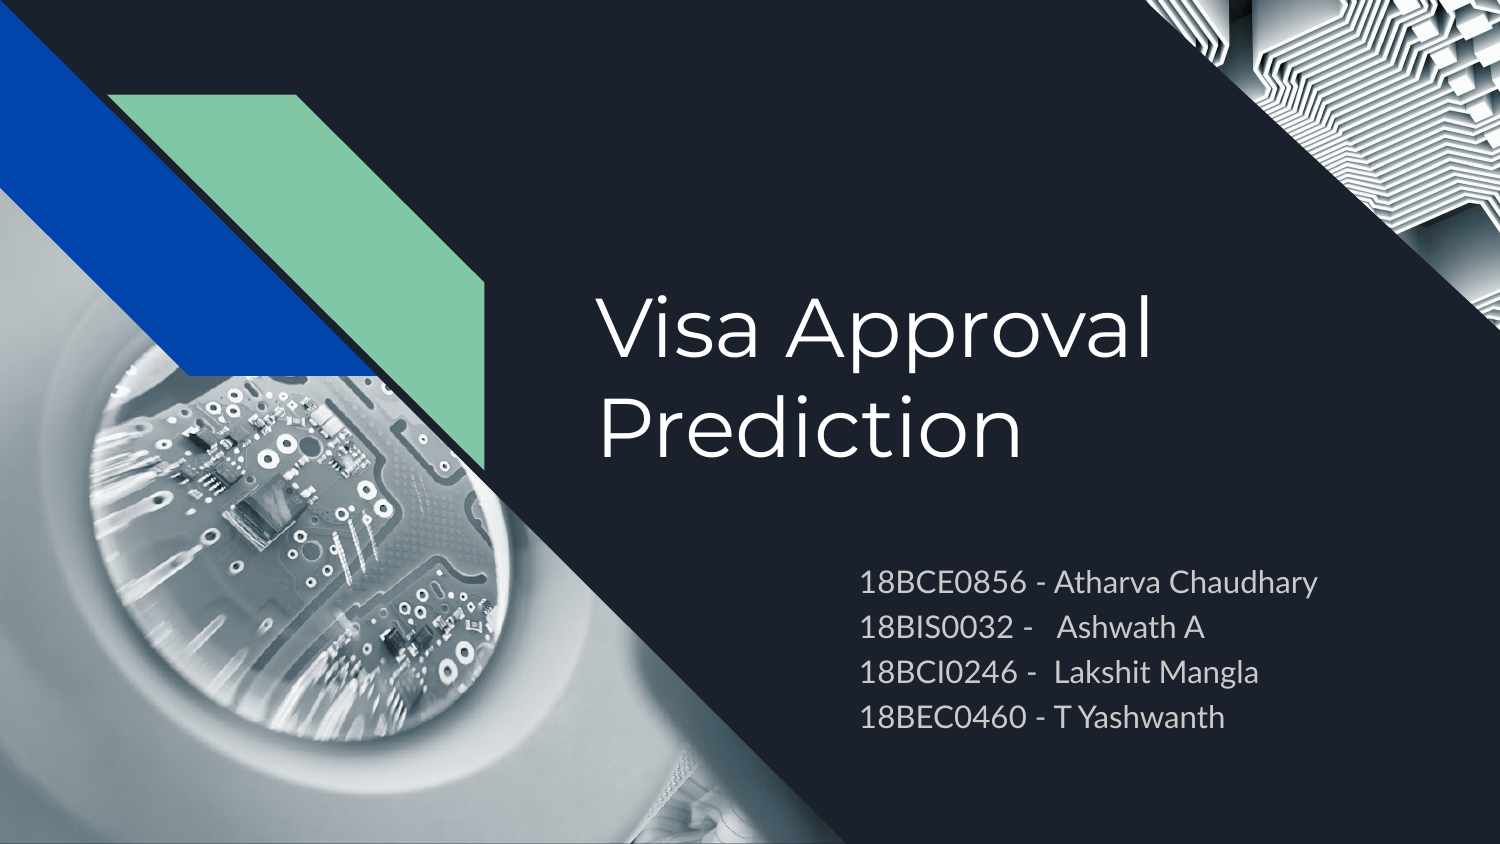

# Visa Approval Prediction
18BCE0856 - Atharva Chaudhary
18BIS0032 -   Ashwath A
18BCI0246 -  Lakshit Mangla
18BEC0460 - T Yashwanth